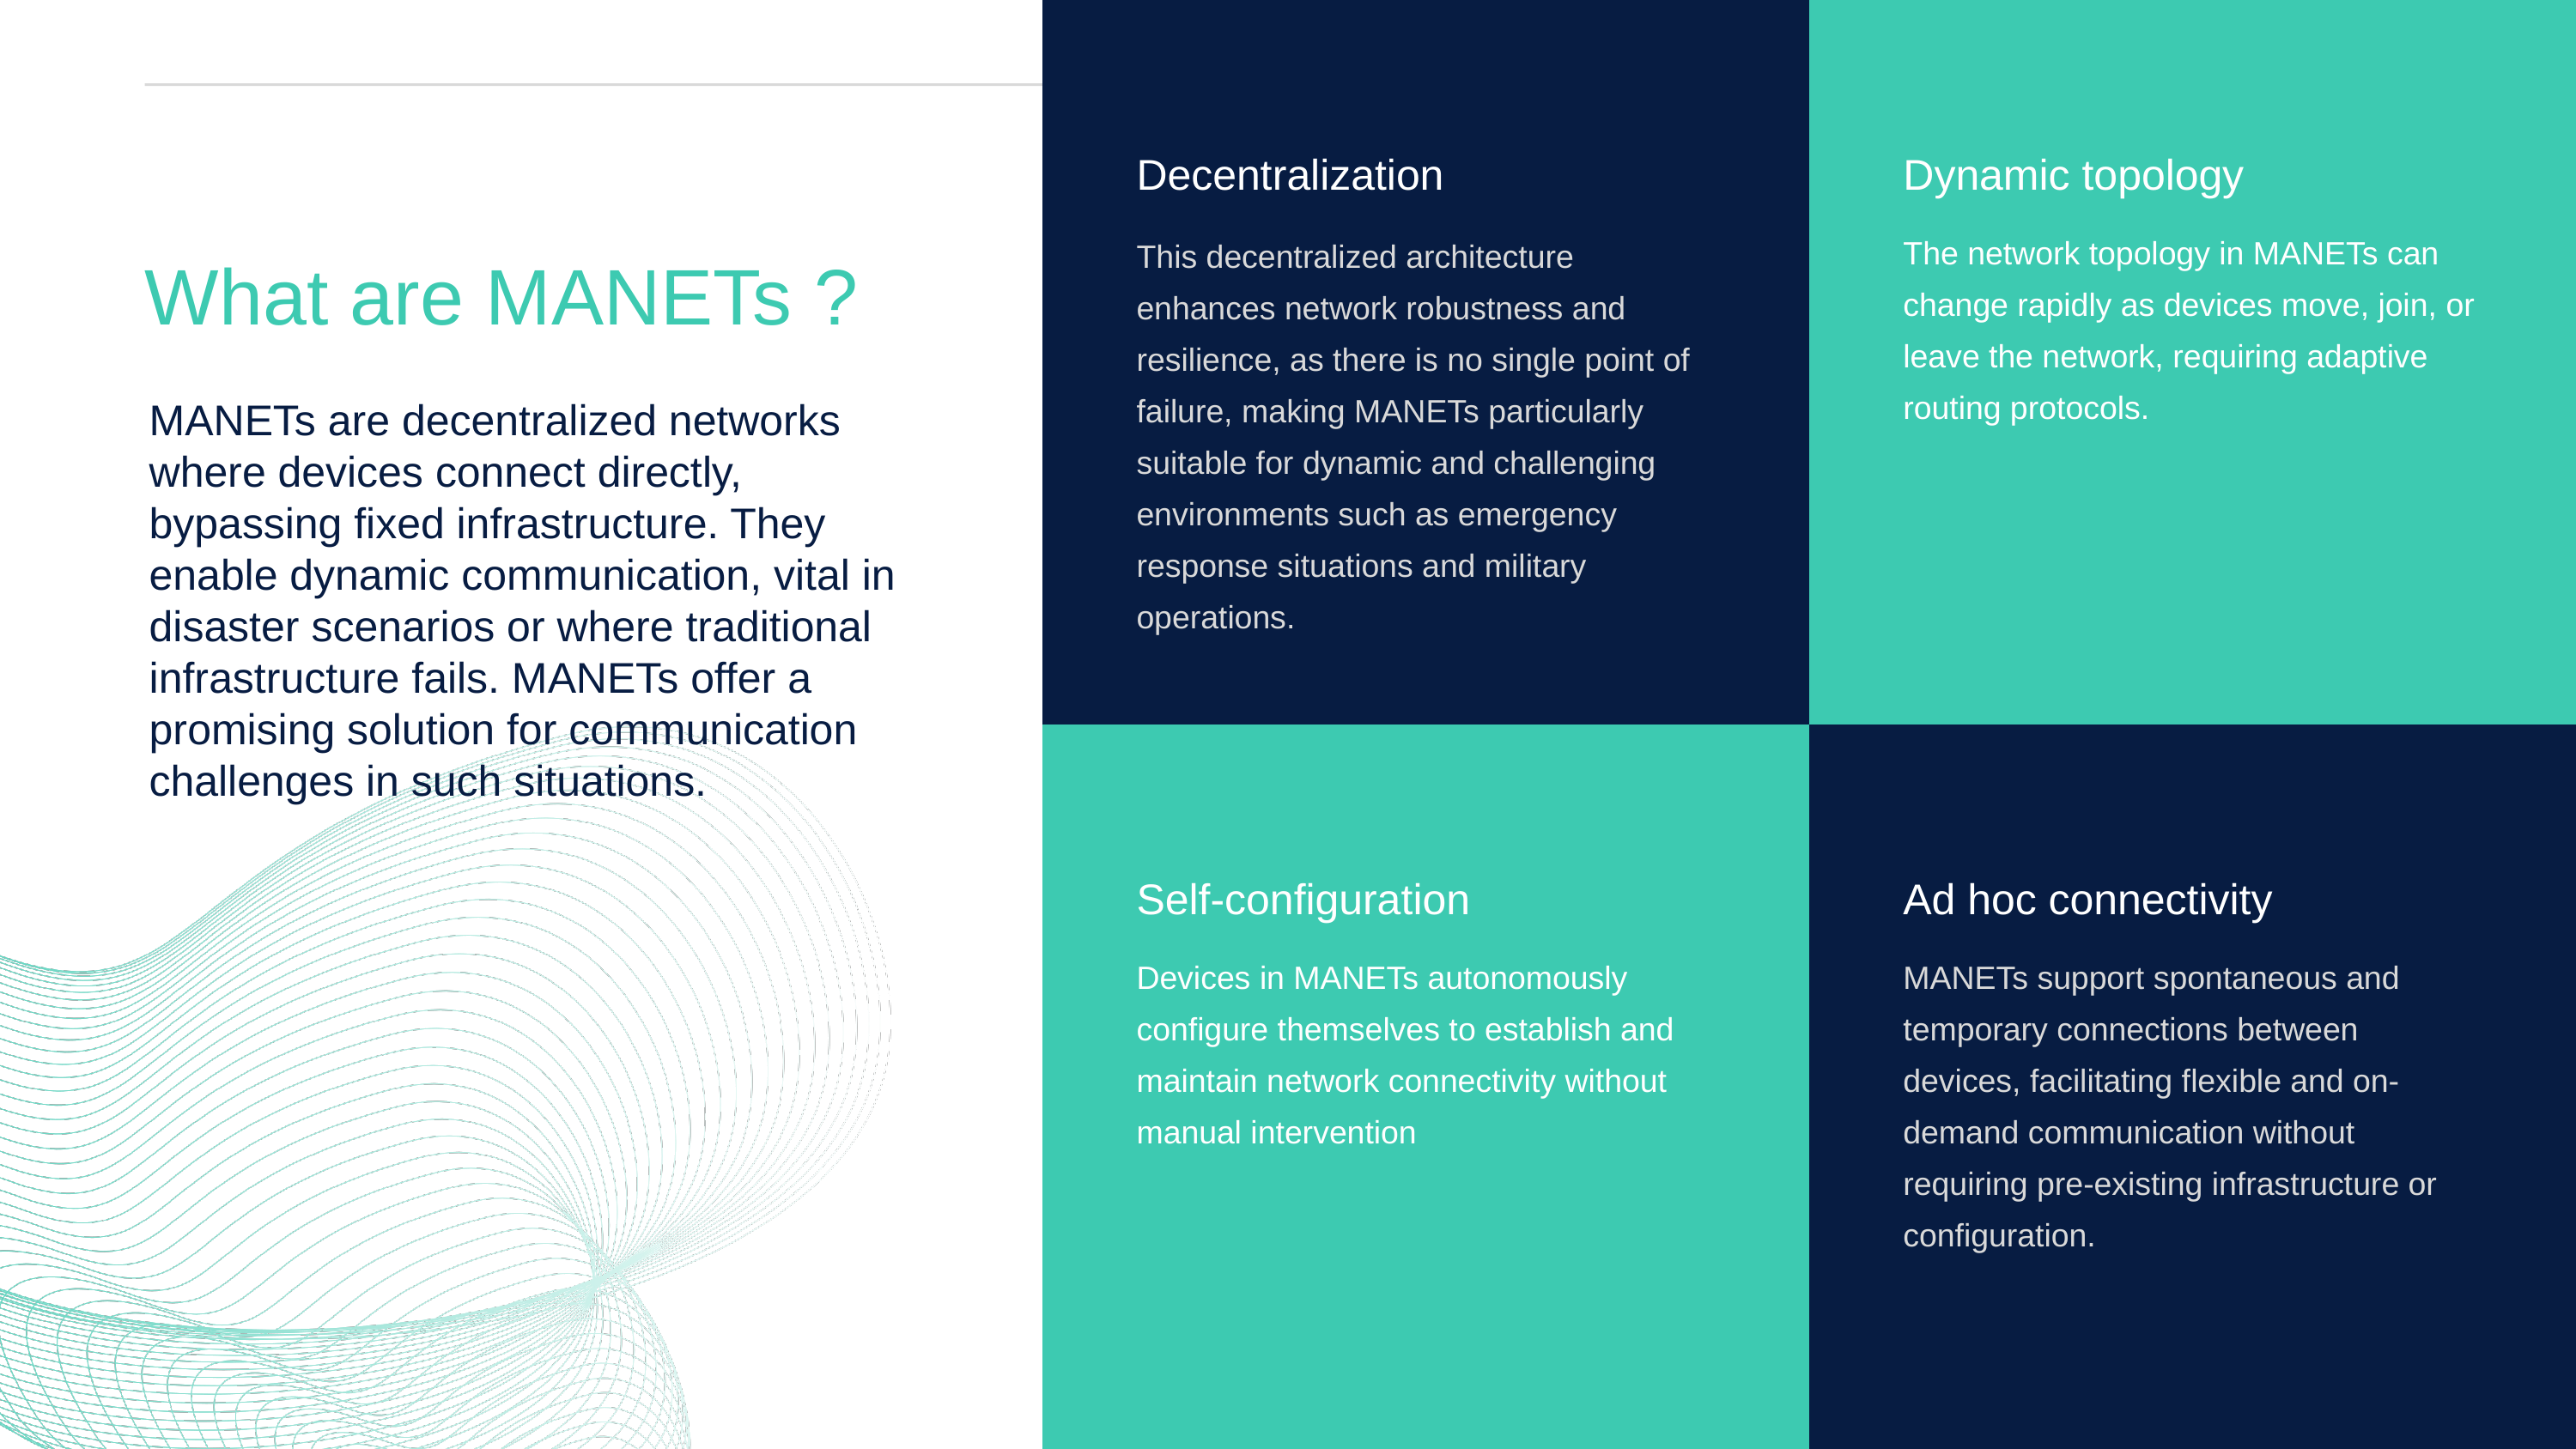

Decentralization
Dynamic topology
What are MANETs ?
The network topology in MANETs can change rapidly as devices move, join, or leave the network, requiring adaptive routing protocols.
This decentralized architecture enhances network robustness and resilience, as there is no single point of failure, making MANETs particularly suitable for dynamic and challenging environments such as emergency response situations and military operations.
MANETs are decentralized networks where devices connect directly, bypassing fixed infrastructure. They enable dynamic communication, vital in disaster scenarios or where traditional infrastructure fails. MANETs offer a promising solution for communication challenges in such situations.

Self-configuration
Ad hoc connectivity
Devices in MANETs autonomously configure themselves to establish and maintain network connectivity without manual intervention
MANETs support spontaneous and temporary connections between devices, facilitating flexible and on-demand communication without requiring pre-existing infrastructure or configuration.